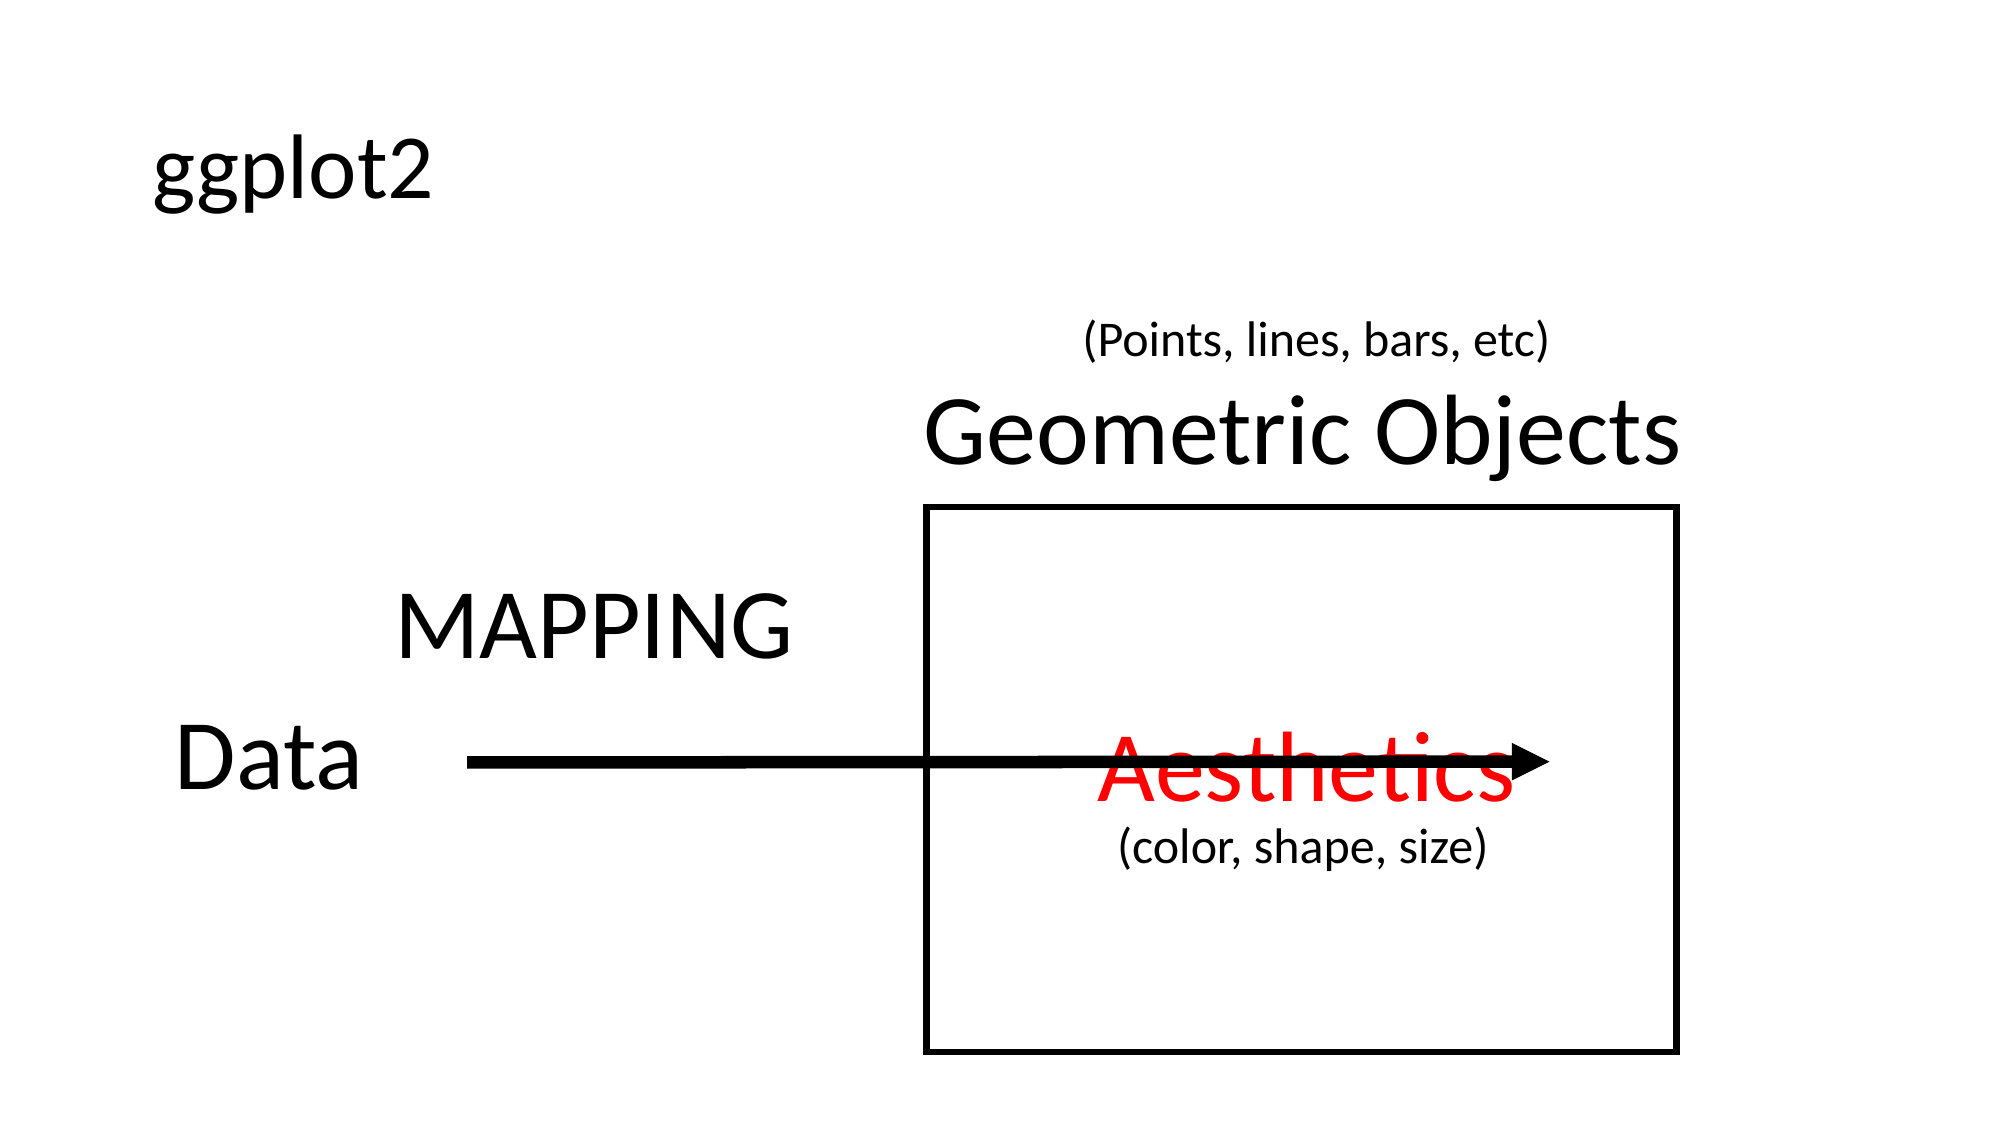

# ggplot2
(Points, lines, bars, etc)
Geometric Objects

MAPPING
Data
Aesthetics
(color, shape, size)